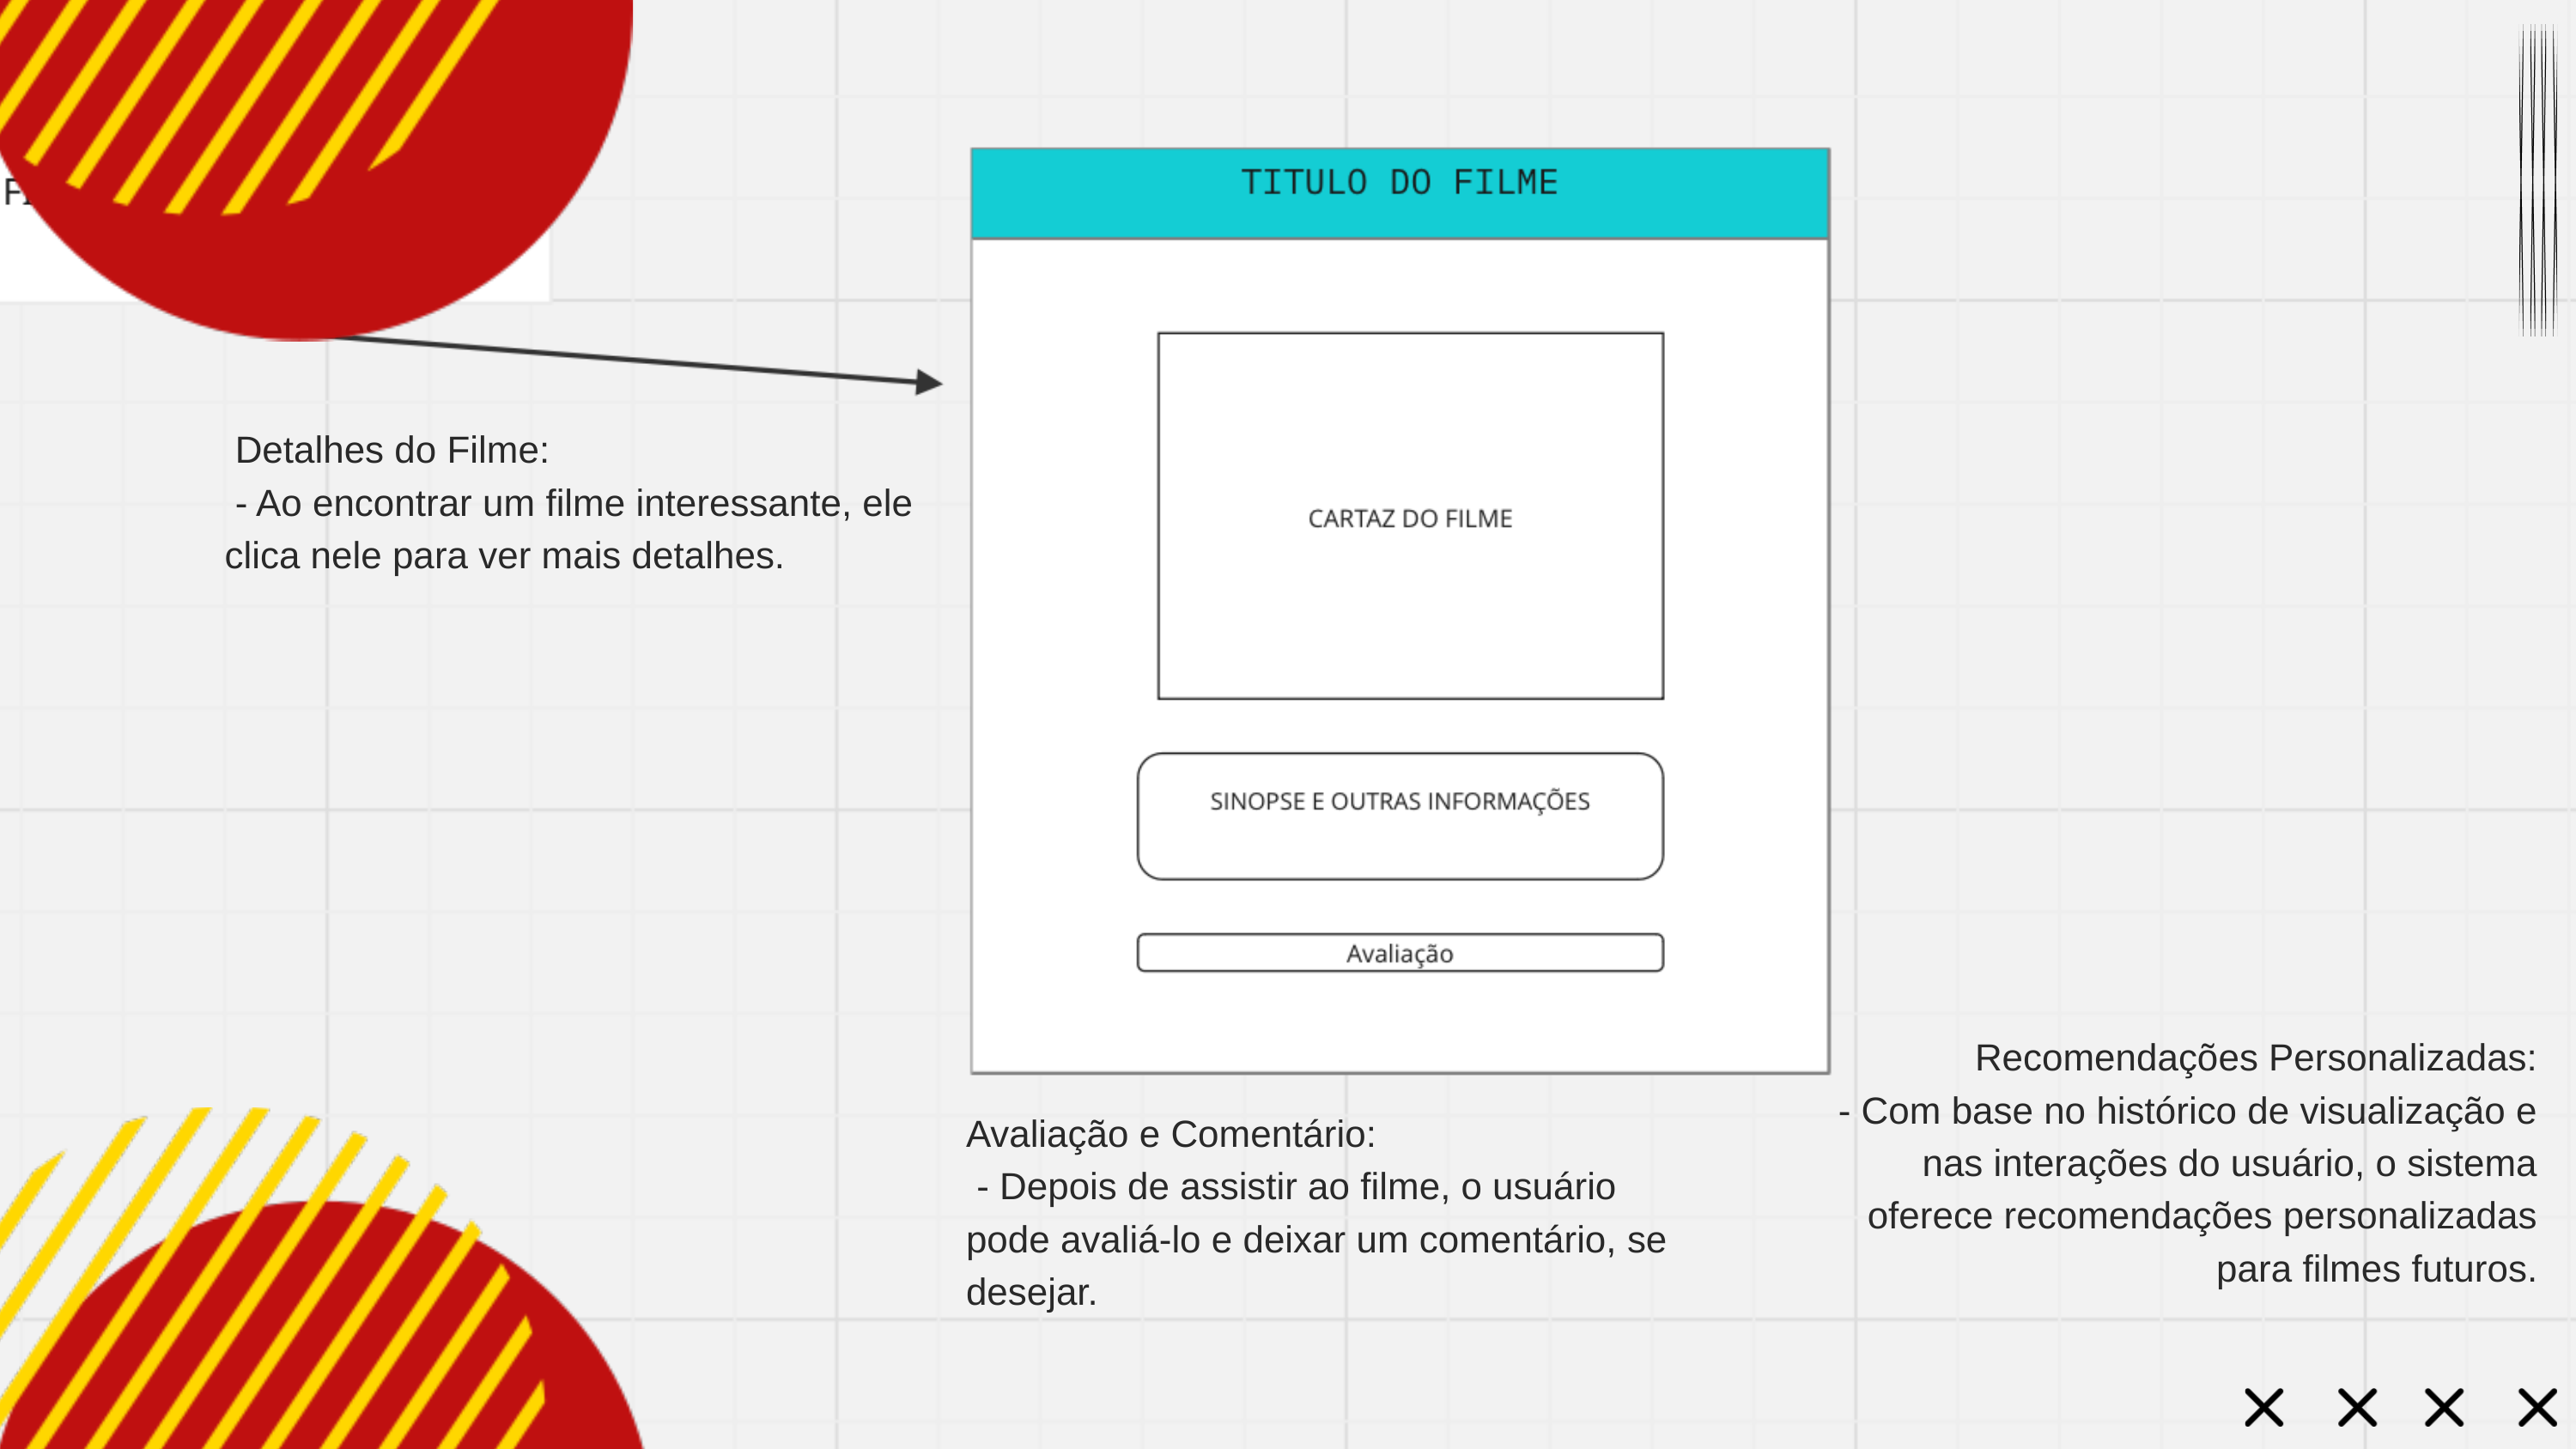

Detalhes do Filme:
 - Ao encontrar um filme interessante, ele clica nele para ver mais detalhes.

Recomendações Personalizadas:
 - Com base no histórico de visualização e nas interações do usuário, o sistema oferece recomendações personalizadas para filmes futuros.

Avaliação e Comentário:
 - Depois de assistir ao filme, o usuário pode avaliá-lo e deixar um comentário, se desejar.